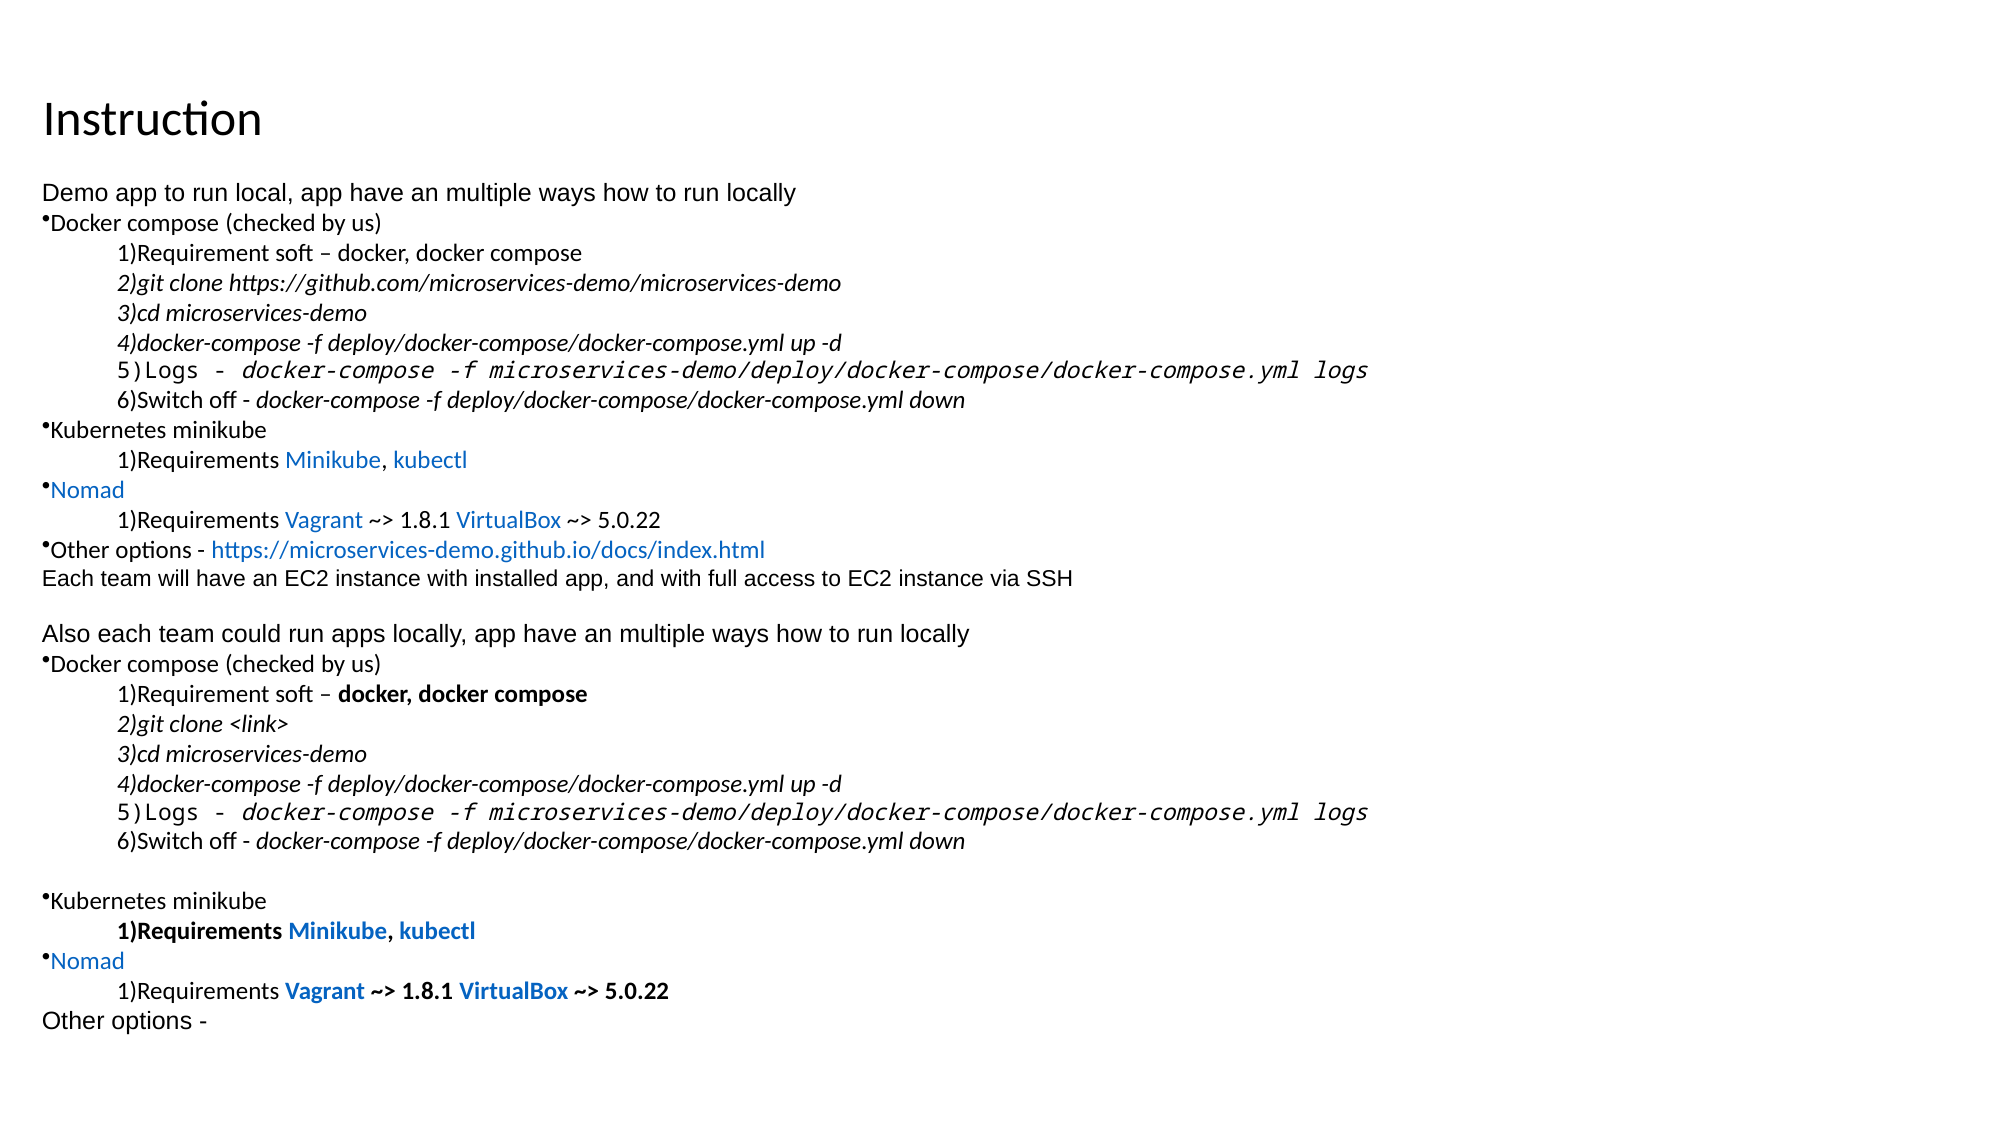

Instruction
Demo app to run local, app have an multiple ways how to run locally
Docker compose (checked by us)
Requirement soft – docker, docker compose
git clone https://github.com/microservices-demo/microservices-demo
cd microservices-demo
docker-compose -f deploy/docker-compose/docker-compose.yml up -d
Logs - docker-compose -f microservices-demo/deploy/docker-compose/docker-compose.yml logs
Switch off - docker-compose -f deploy/docker-compose/docker-compose.yml down
Kubernetes minikube
Requirements Minikube, kubectl
Nomad
Requirements Vagrant ~> 1.8.1 VirtualBox ~> 5.0.22
Other options - https://microservices-demo.github.io/docs/index.html
Each team will have an EC2 instance with installed app, and with full access to EC2 instance via SSH

Also each team could run apps locally, app have an multiple ways how to run locally
Docker compose (checked by us)
Requirement soft – docker, docker compose
git clone <link>
cd microservices-demo
docker-compose -f deploy/docker-compose/docker-compose.yml up -d
Logs - docker-compose -f microservices-demo/deploy/docker-compose/docker-compose.yml logs
Switch off - docker-compose -f deploy/docker-compose/docker-compose.yml down

Kubernetes minikube
Requirements Minikube, kubectl
Nomad
Requirements Vagrant ~> 1.8.1 VirtualBox ~> 5.0.22
Other options -